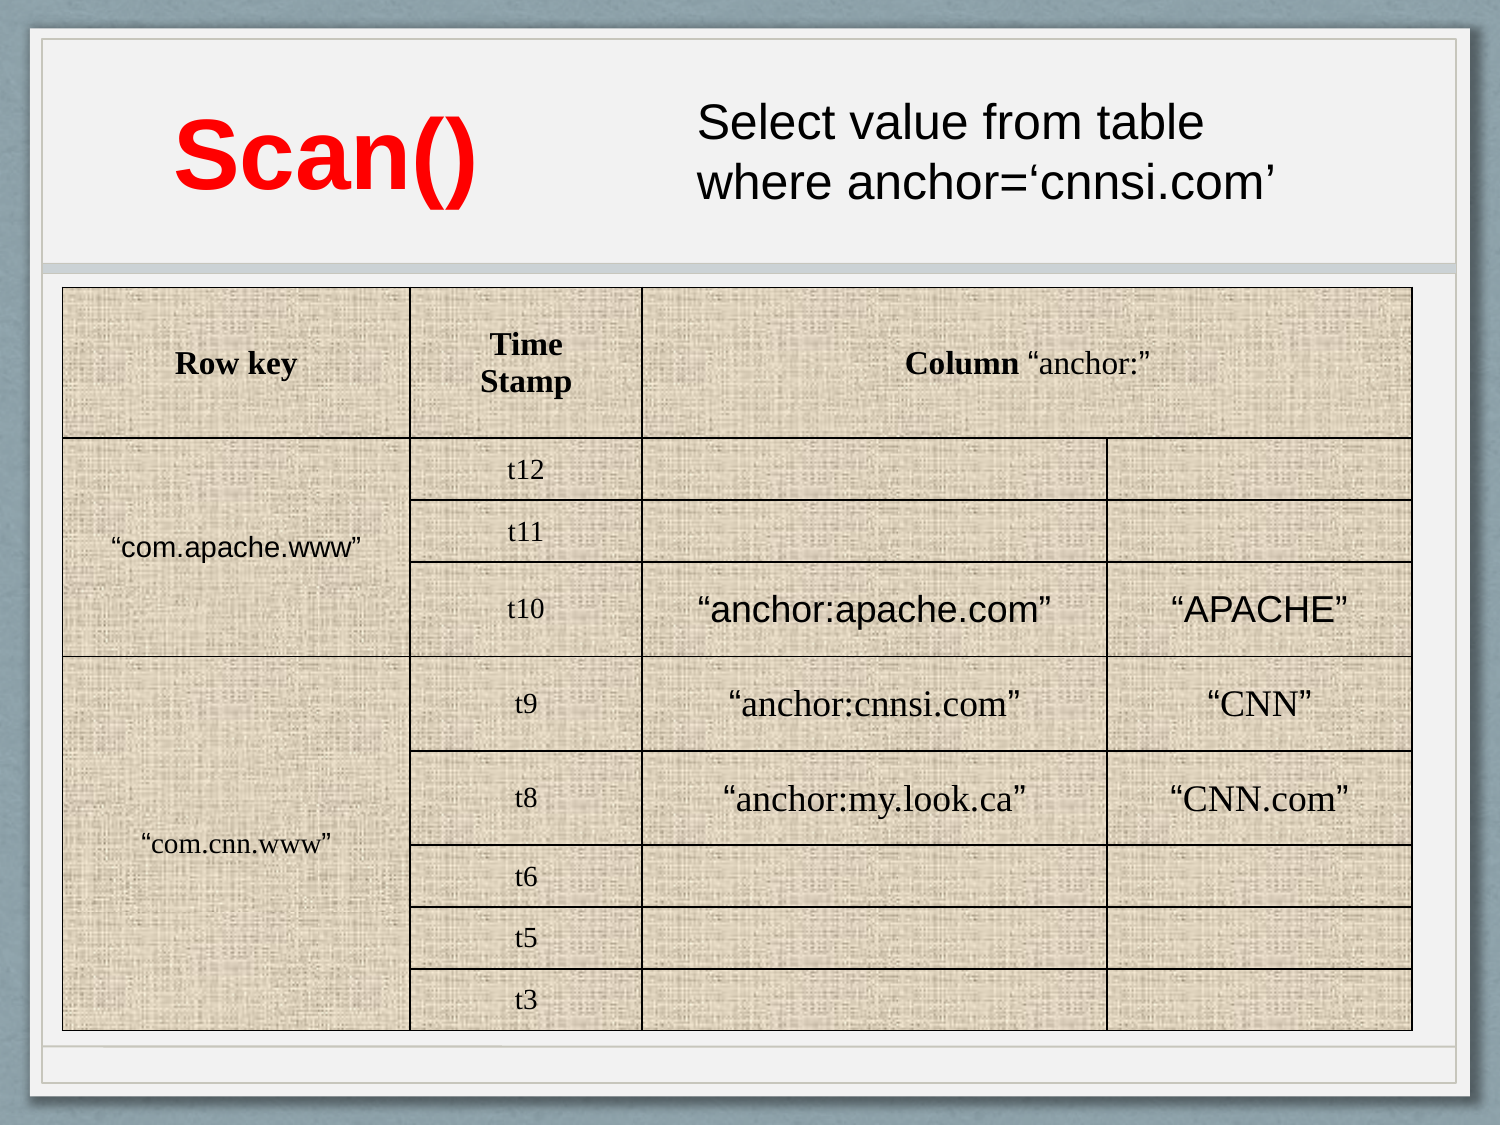

# Scan()
Select value from table where anchor=‘cnnsi.com’
| Row key | Time Stamp | Column “anchor:” |  |
| --- | --- | --- | --- |
| “com.apache.www” | t12 |  |  |
|  | t11 |  |  |
|  | t10 | “anchor:apache.com” | “APACHE” |
| “com.cnn.www” | t9 | “anchor:cnnsi.com” | “CNN” |
|  | t8 | “anchor:my.look.ca” | “CNN.com” |
|  | t6 |  |  |
|  | t5 |  |  |
|  | t3 |  |  |